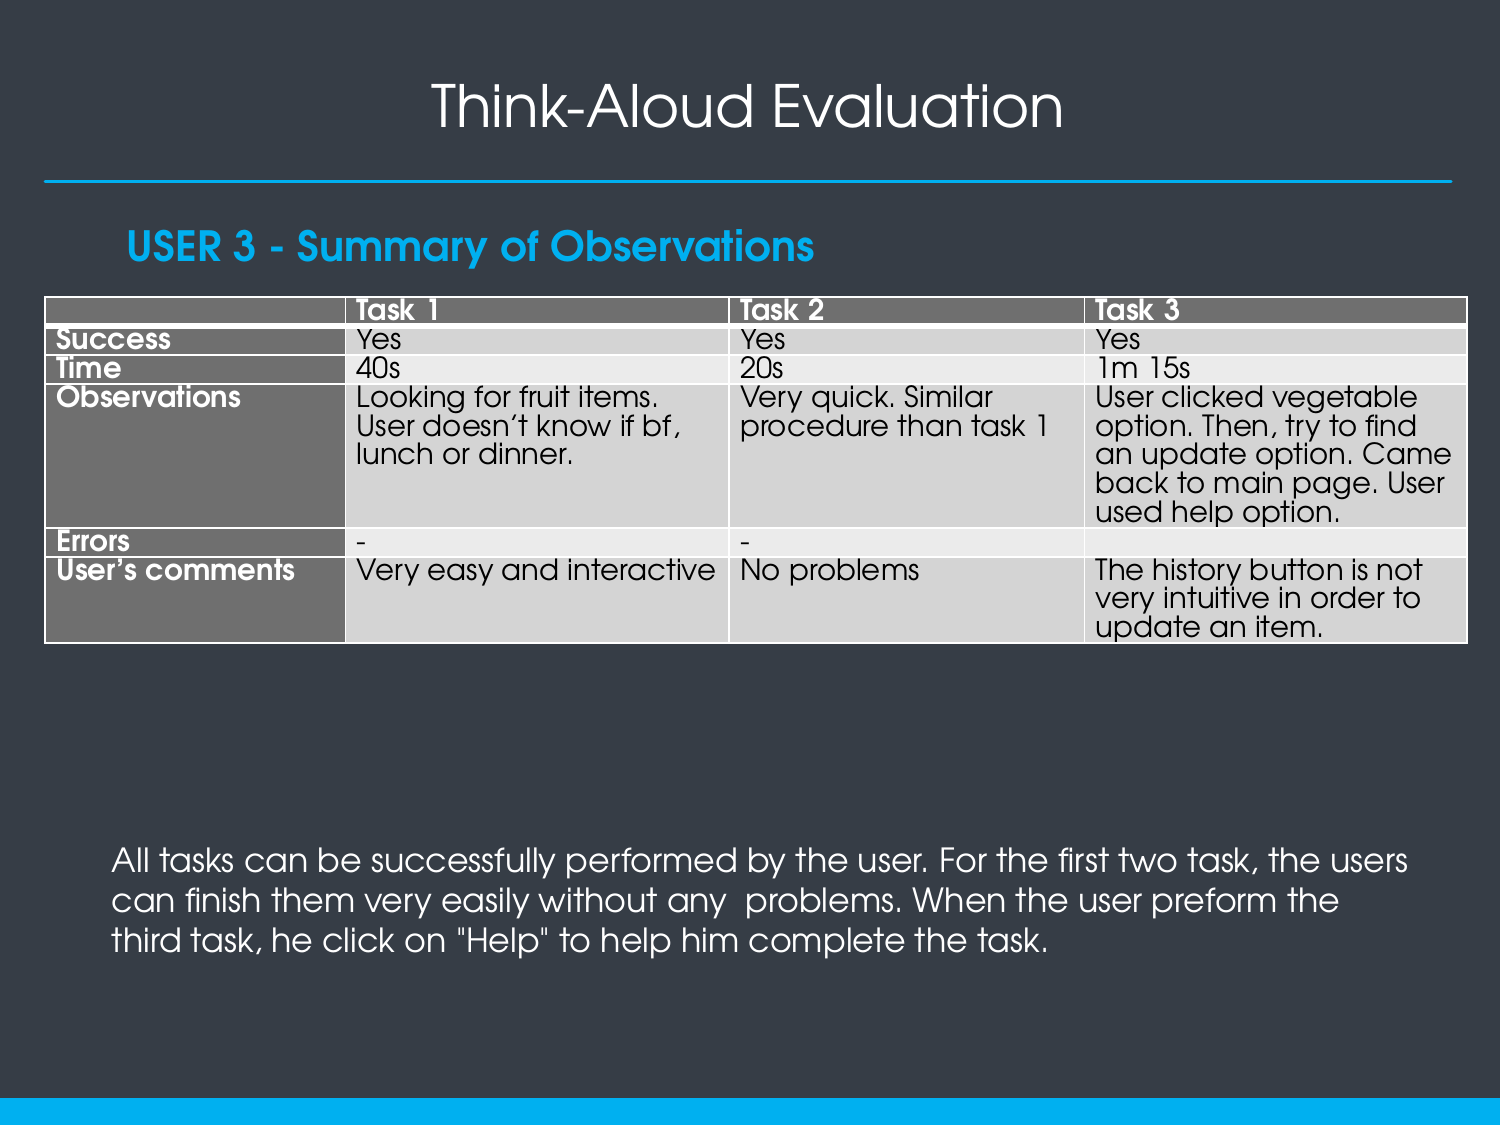

# Think-Aloud Evaluation
USER 3 - Summary of Observations
|  | Task 1 | Task 2 | Task 3 |
| --- | --- | --- | --- |
| Success | Yes | Yes | Yes |
| Time | 40s | 20s | 1m 15s |
| Observations | Looking for fruit items. User doesn’t know if bf, lunch or dinner. | Very quick. Similar procedure than task 1 | User clicked vegetable option. Then, try to find an update option. Came back to main page. User used help option. |
| Errors | - | - |  |
| User’s comments | Very easy and interactive | No problems | The history button is not very intuitive in order to update an item. |
All tasks can be successfully performed by the user. For the first two task, the users can finish them very easily without any  problems. When the user preform the third task, he click on "Help" to help him complete the task.